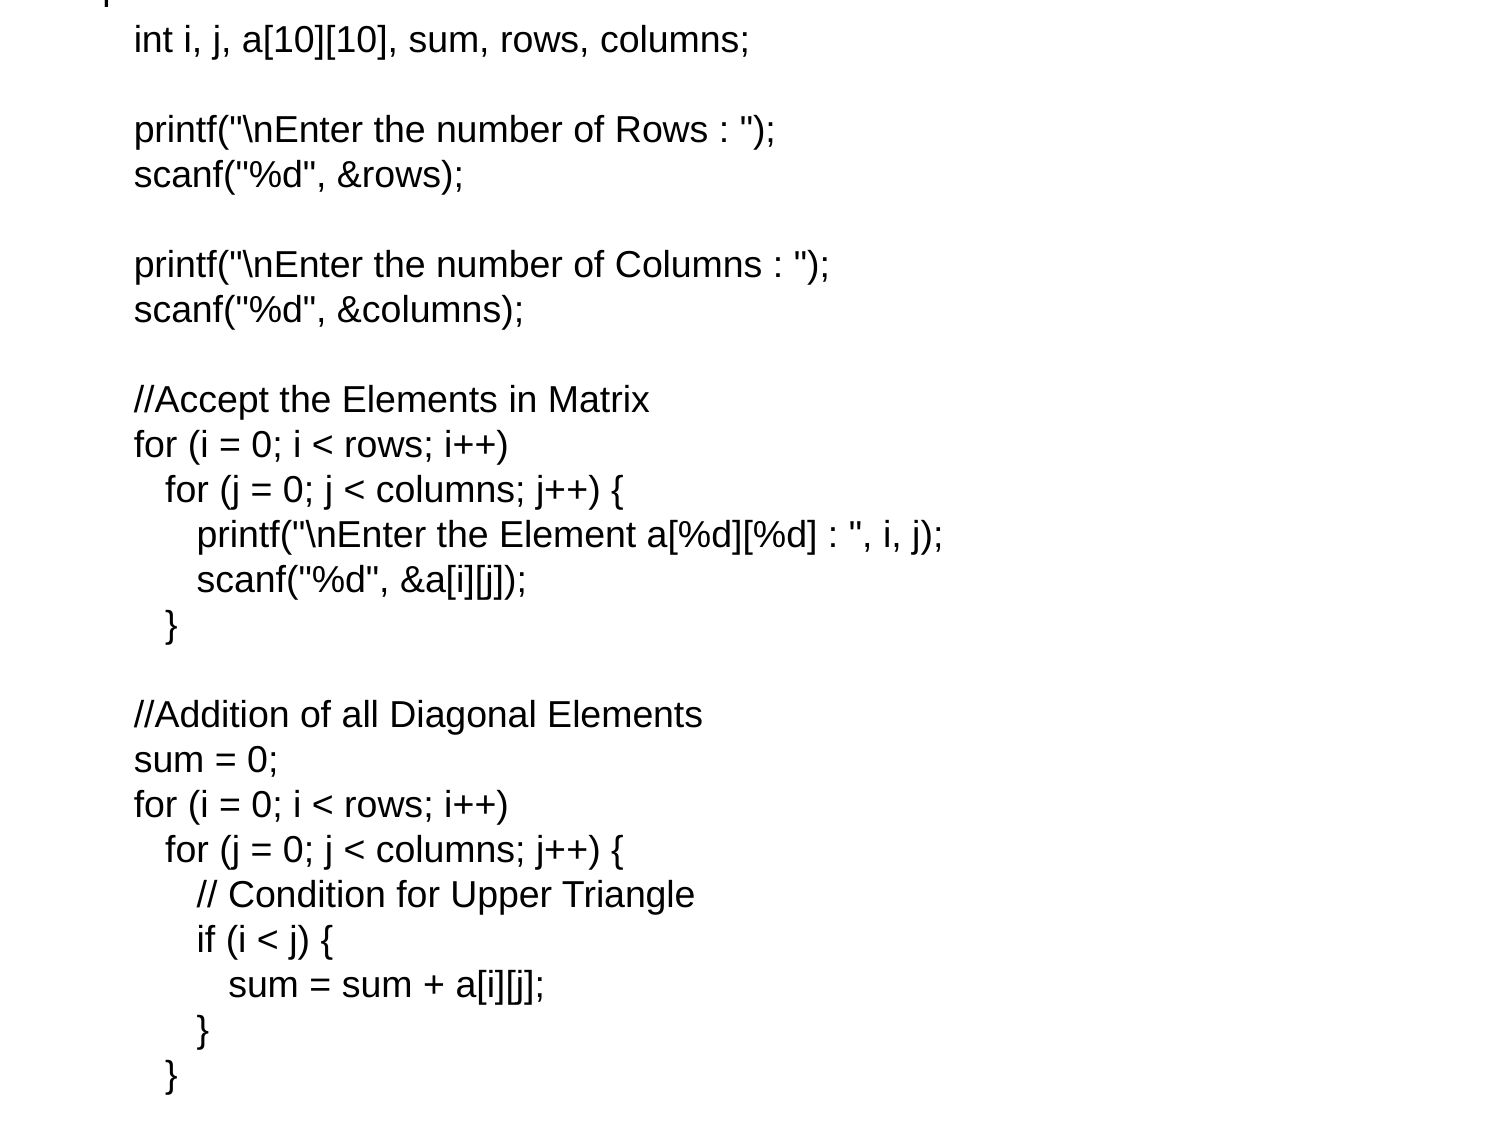

i
   int i, j, a[10][10], sum, rows, columns;

   printf("\nEnter the number of Rows : ");
   scanf("%d", &rows);

   printf("\nEnter the number of Columns : ");
   scanf("%d", &columns);

   //Accept the Elements in Matrix
   for (i = 0; i < rows; i++)
      for (j = 0; j < columns; j++) {
         printf("\nEnter the Element a[%d][%d] : ", i, j);
         scanf("%d", &a[i][j]);
      }

   //Addition of all Diagonal Elements
   sum = 0;
   for (i = 0; i < rows; i++)
      for (j = 0; j < columns; j++) {
         // Condition for Upper Triangle
         if (i < j) {
            sum = sum + a[i][j];
         }
      }